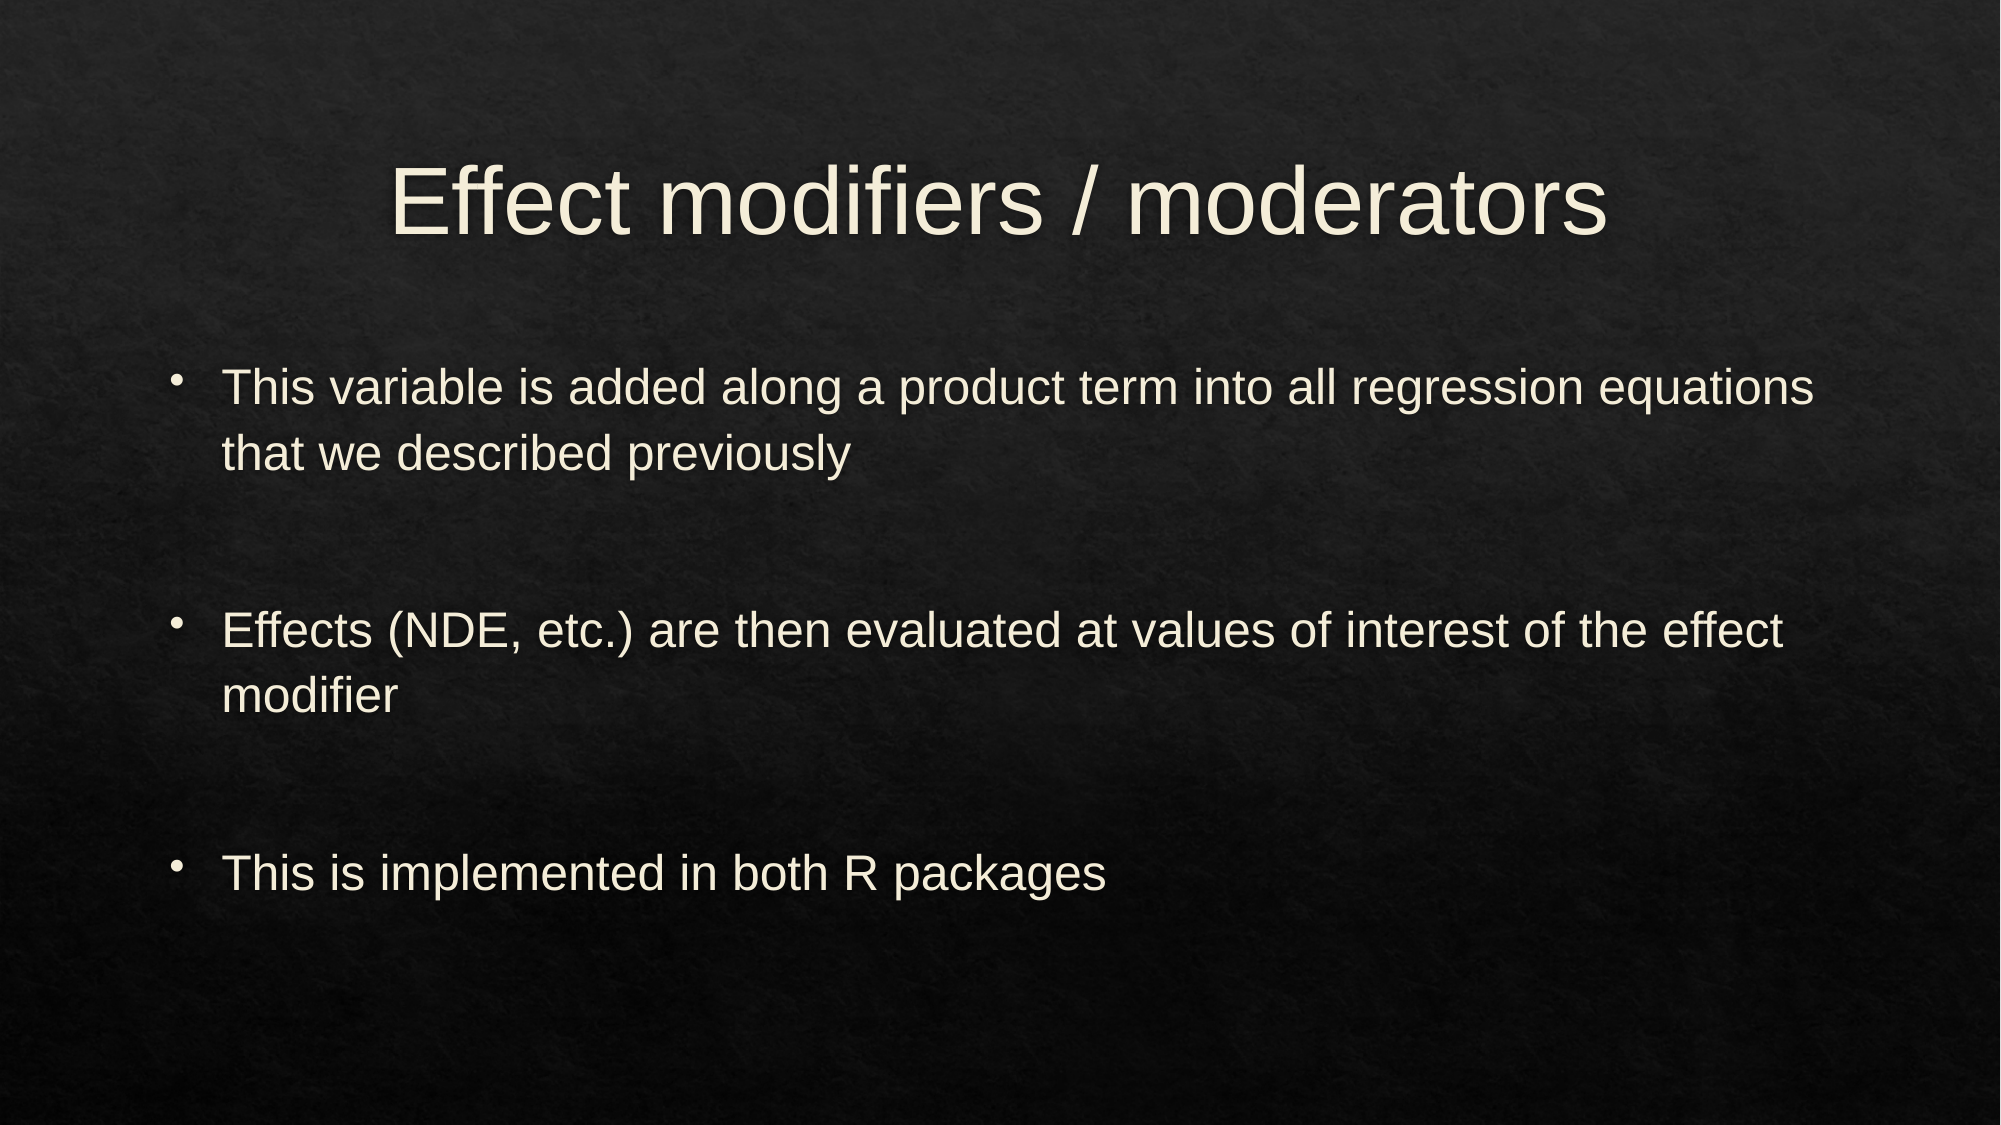

# Effect modifiers / moderators
This variable is added along a product term into all regression equations that we described previously

Effects (NDE, etc.) are then evaluated at values of interest of the effect modifier

This is implemented in both R packages